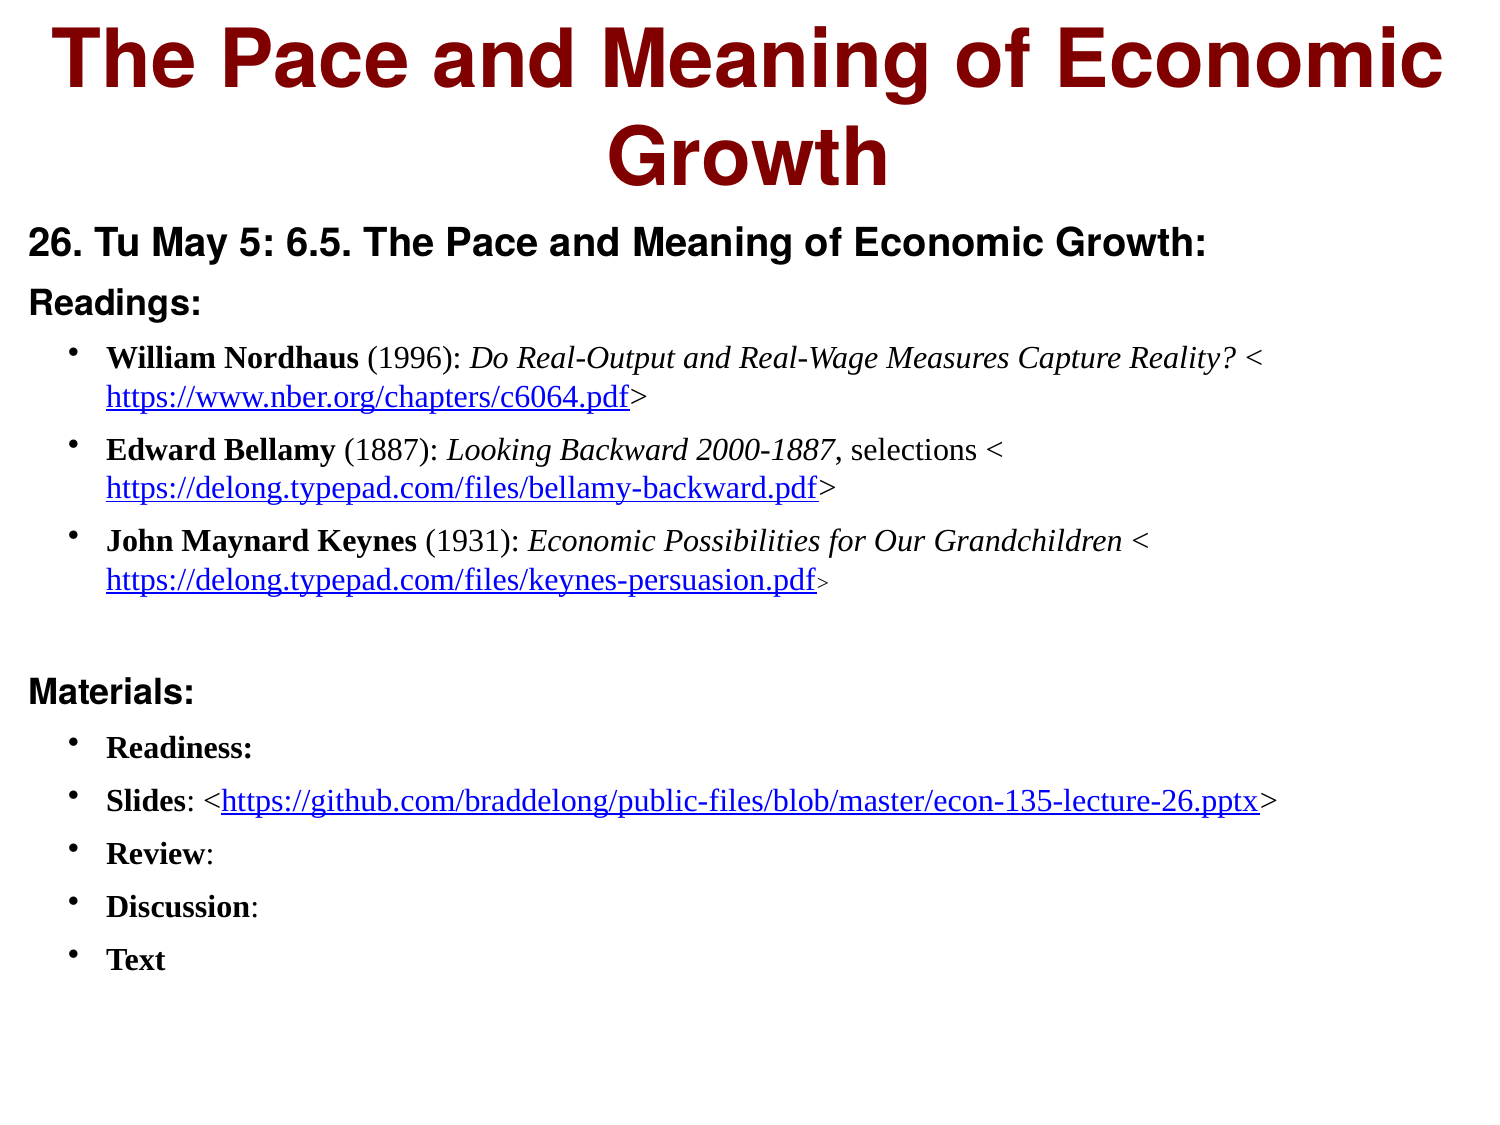

# The Pace and Meaning of Economic Growth
26. Tu May 5: 6.5. The Pace and Meaning of Economic Growth:
Readings:
William Nordhaus (1996): Do Real-Output and Real-Wage Measures Capture Reality? <https://www.nber.org/chapters/c6064.pdf>
Edward Bellamy (1887): Looking Backward 2000-1887, selections <https://delong.typepad.com/files/bellamy-backward.pdf>
John Maynard Keynes (1931): Economic Possibilities for Our Grandchildren <https://delong.typepad.com/files/keynes-persuasion.pdf>

Materials:
Readiness:
Slides: <https://github.com/braddelong/public-files/blob/master/econ-135-lecture-26.pptx>
Review:
Discussion:
Text